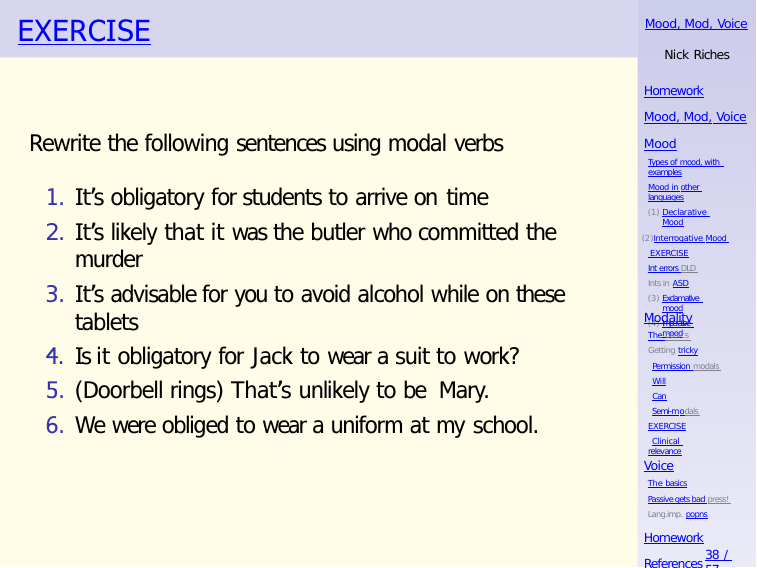

# EXERCISE
Mood, Mod, Voice
Nick Riches

Homework

Mood, Mod, Voice
Mood
Types of mood, with  examples
Mood in other languages
Declarative Mood
Interrogative Mood  EXERCISE
Int errors DLD  Ints in ASD
Exclamative mood
Imperative mood
Rewrite the following sentences using modal verbs
It’s obligatory for students to arrive on time
It’s likely that it was the butler who committed the  murder
It’s advisable for you to avoid alcohol while on these  tablets
Is it obligatory for Jack to wear a suit to work?
(Doorbell rings) That’s unlikely to be Mary.
We were obliged to wear a uniform at my school.
Modality
The basics  Getting tricky
Permission modals  Will
Can
Semi-modals  EXERCISE
Clinical relevance
Voice
The basics
Passive gets bad press!  Lang.imp. popns

Homework
38 / 57
References